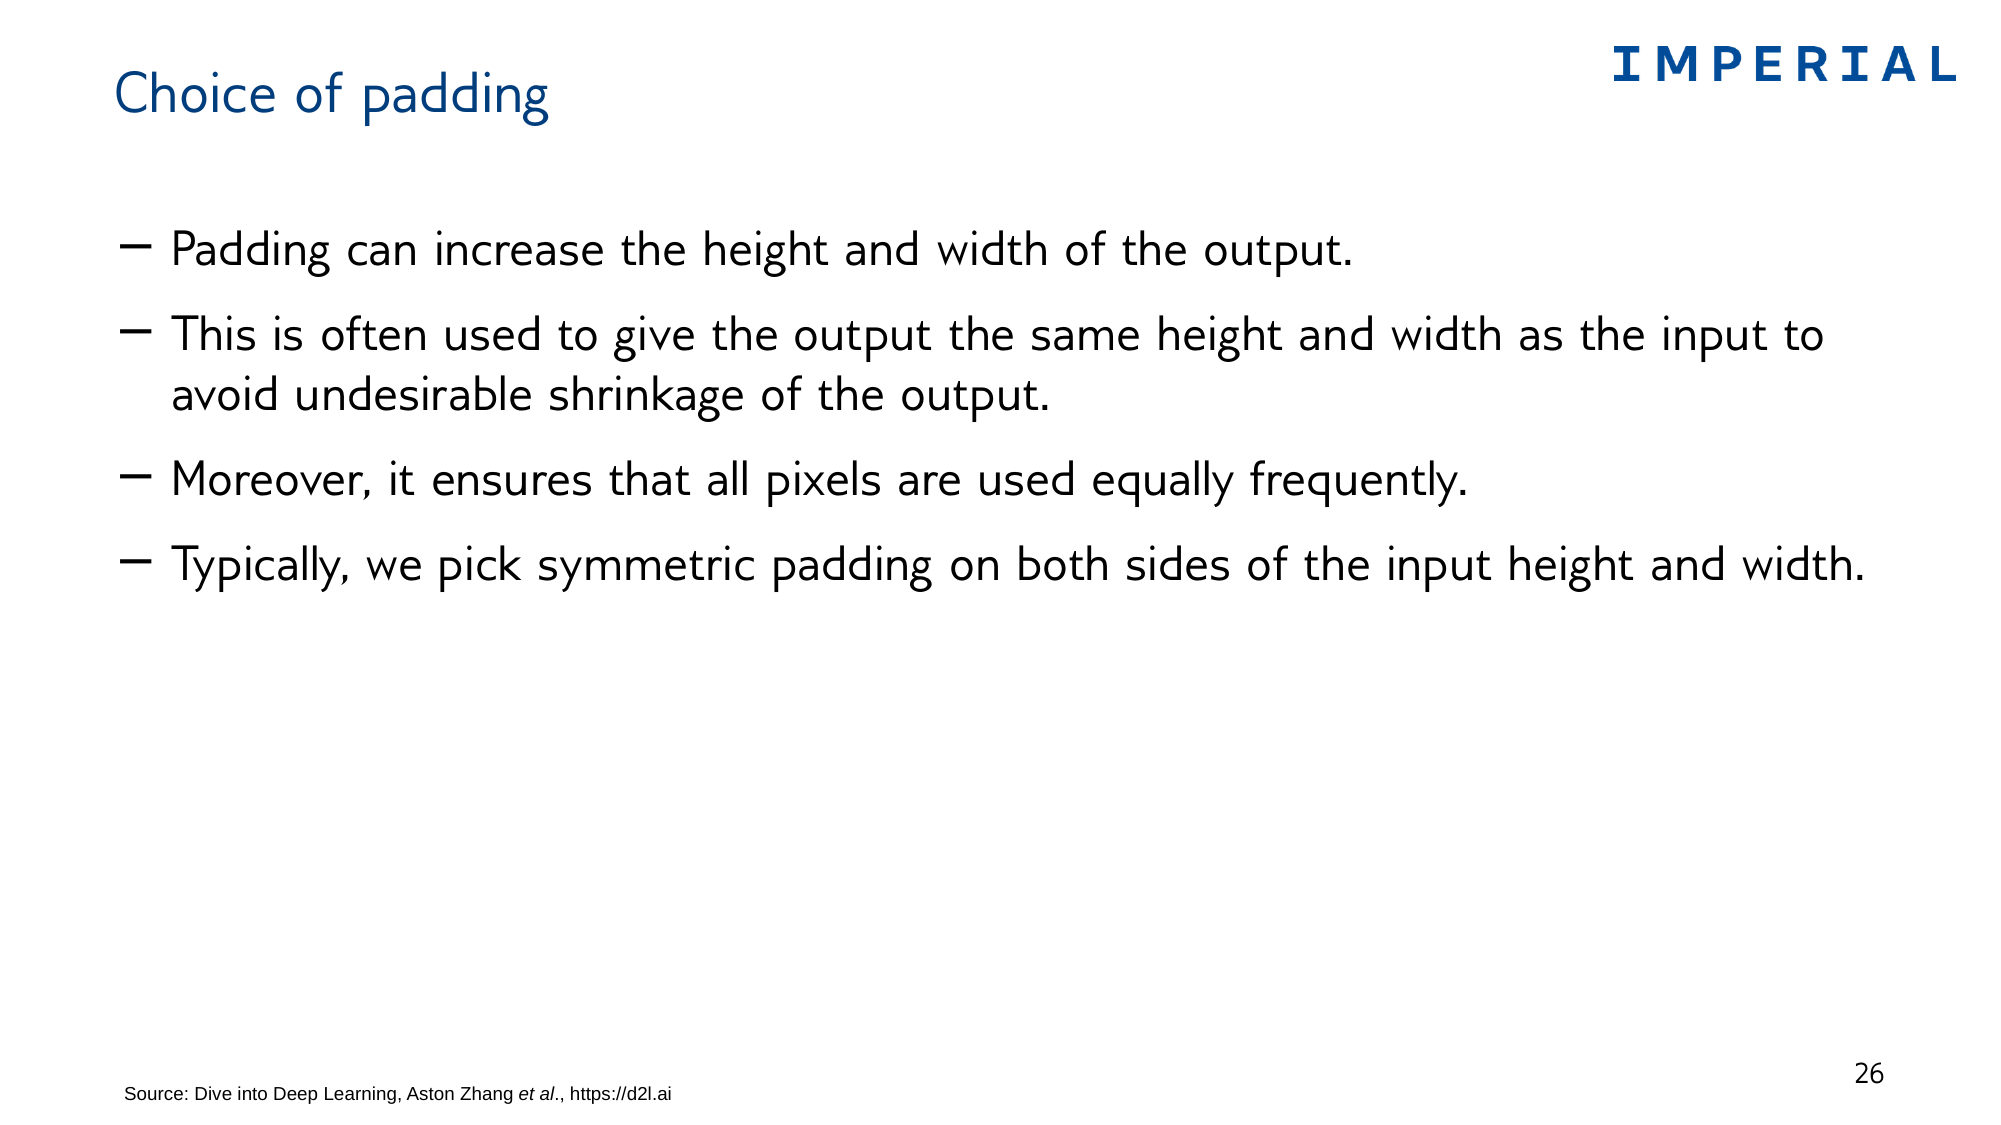

# Choice of padding
Padding can increase the height and width of the output.
This is often used to give the output the same height and width as the input to avoid undesirable shrinkage of the output.
Moreover, it ensures that all pixels are used equally frequently.
Typically, we pick symmetric padding on both sides of the input height and width.
26
Source: Dive into Deep Learning, Aston Zhang et al., https://d2l.ai